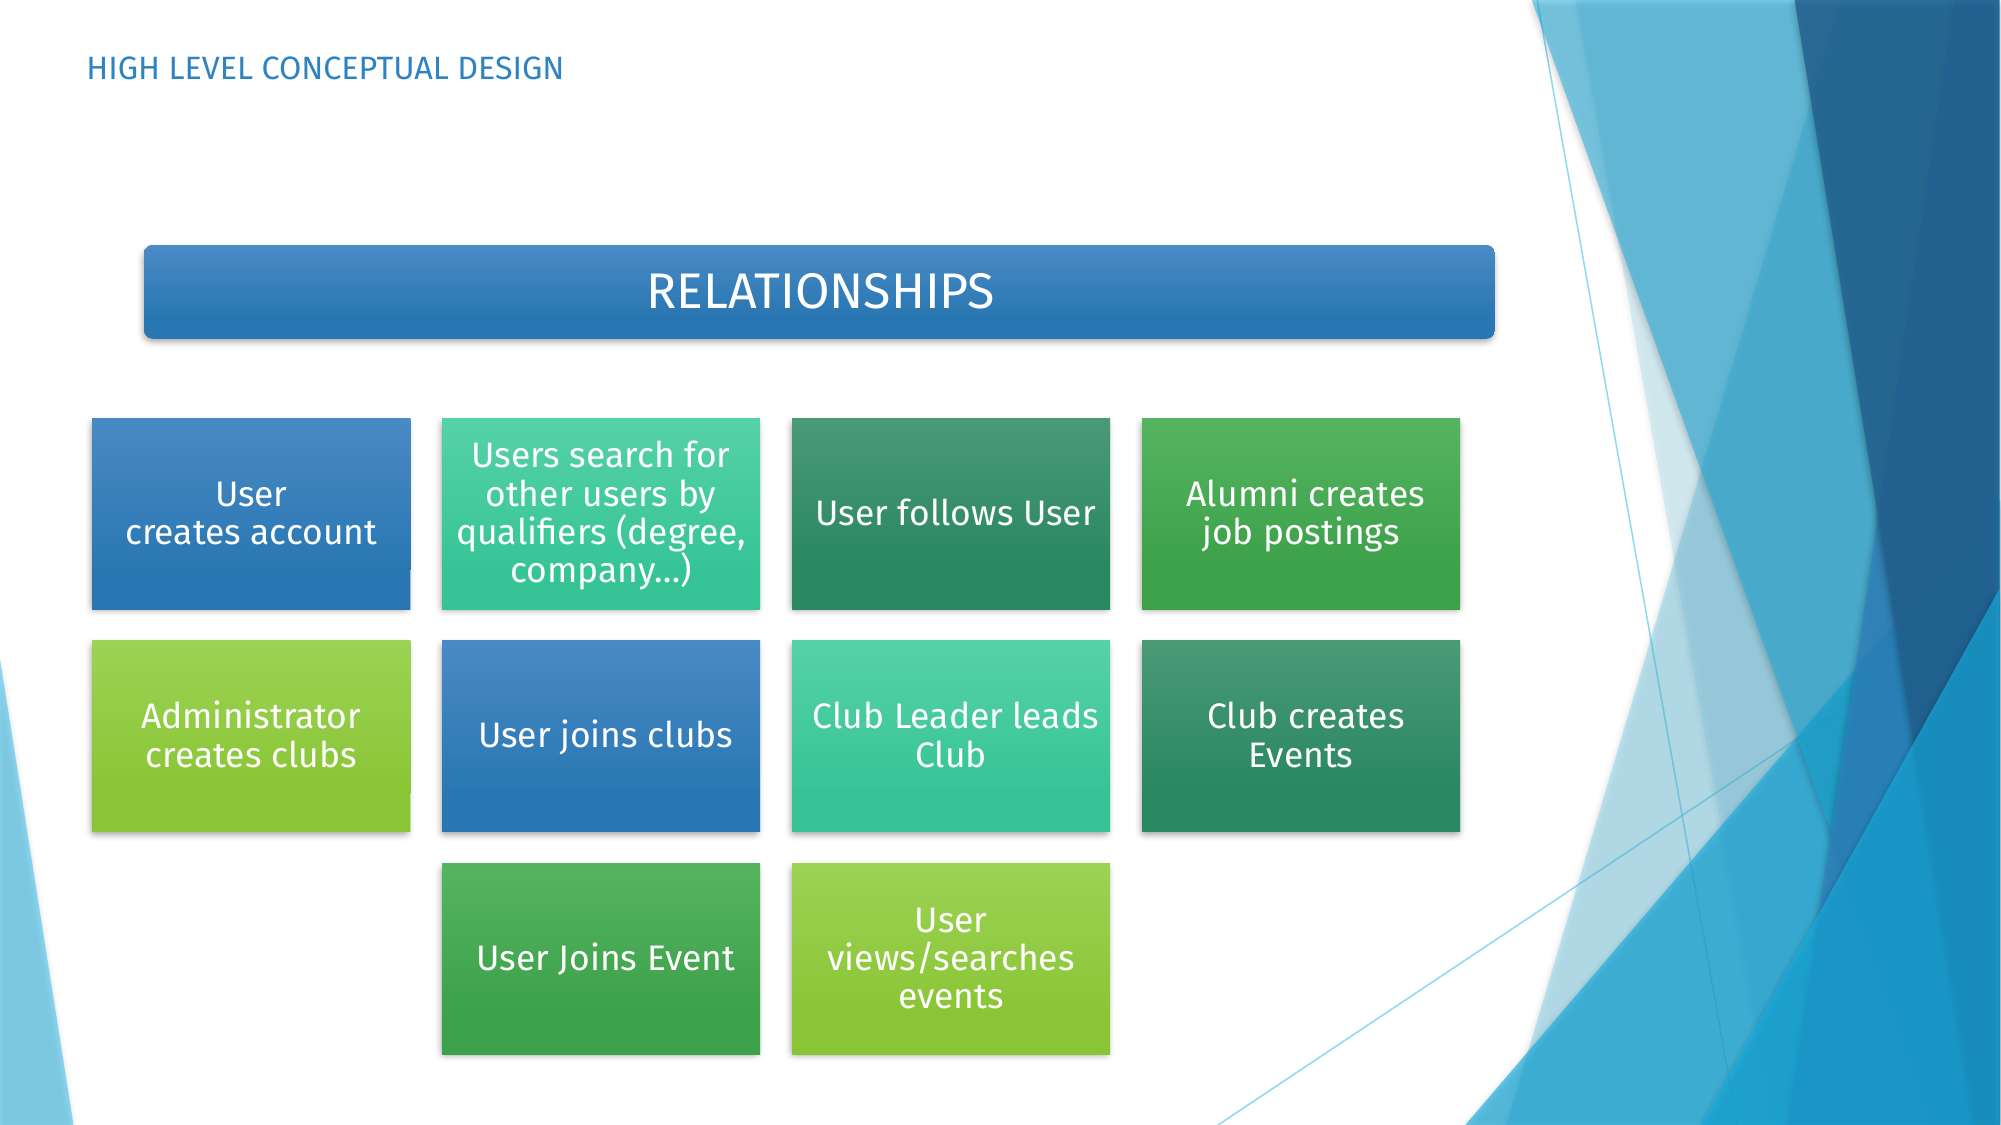

# HIGH LEVEL CONCEPTUAL DESIGN
RELATIONSHIPS
User creates account
Users search for other users by qualifiers (degree, company…)
 User follows User
 Alumni creates job postings
Administrator creates clubs
 User joins clubs
 Club Leader leads Club
 Club creates Events
 User Joins Event
User views/searches events